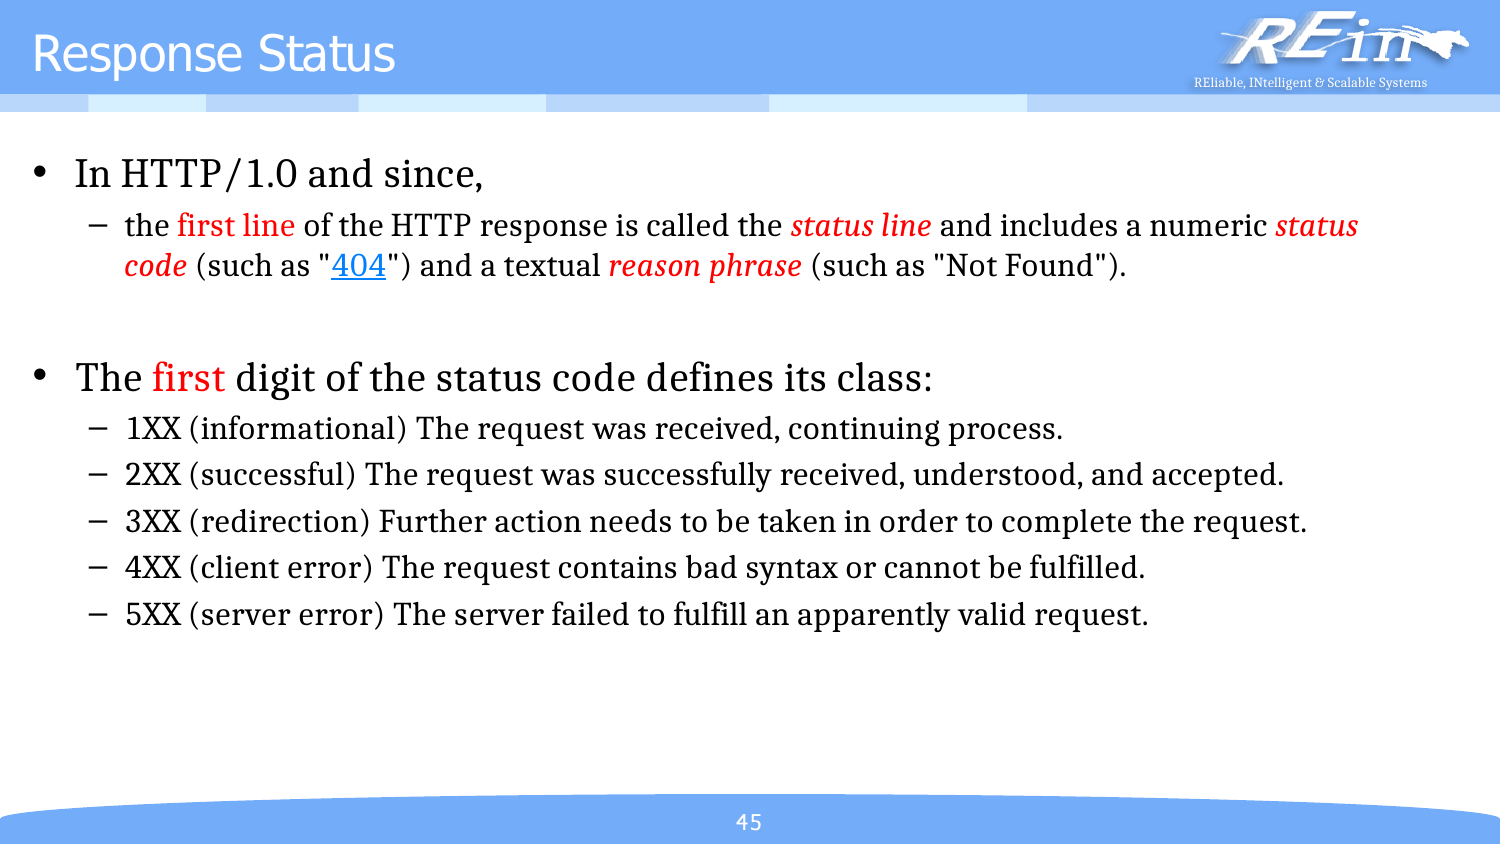

# Response Status
In HTTP/1.0 and since,
the first line of the HTTP response is called the status line and includes a numeric status code (such as "404") and a textual reason phrase (such as "Not Found").

The first digit of the status code defines its class:
1XX (informational) The request was received, continuing process.
2XX (successful) The request was successfully received, understood, and accepted.
3XX (redirection) Further action needs to be taken in order to complete the request.
4XX (client error) The request contains bad syntax or cannot be fulfilled.
5XX (server error) The server failed to fulfill an apparently valid request.
45